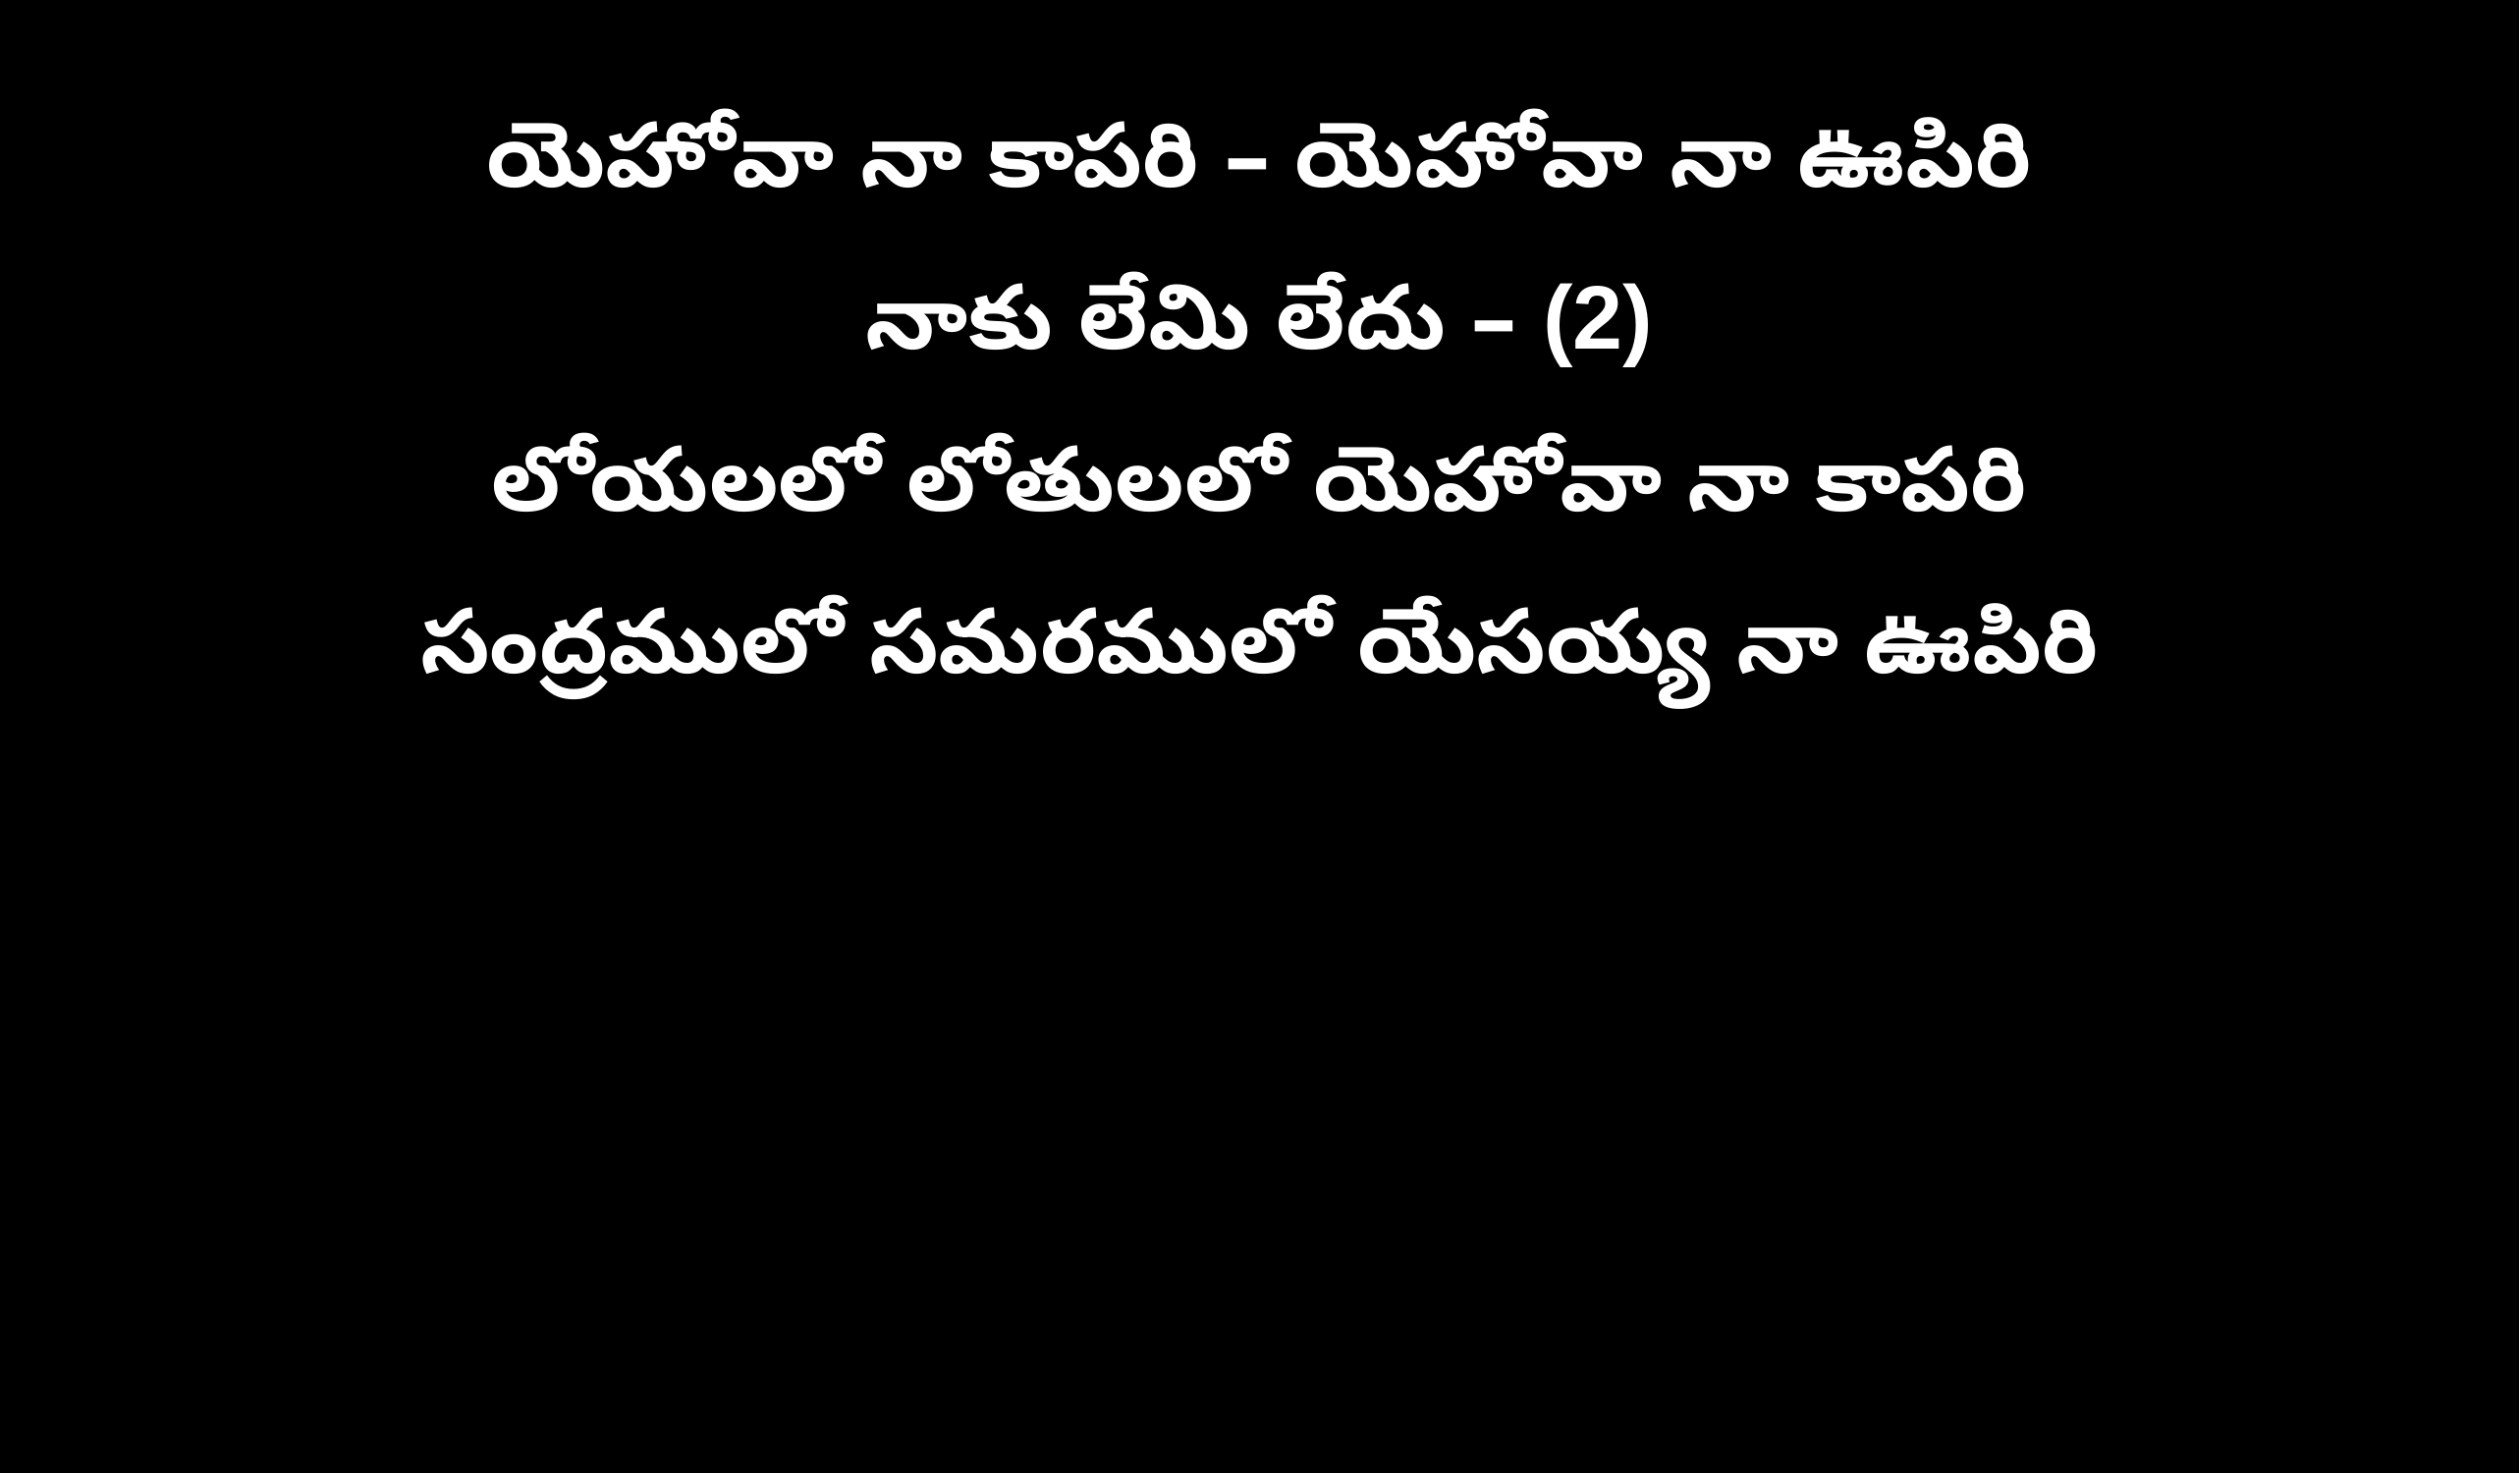

యెహోవా నా కాపరి – యెహోవా నా ఊపిరి
నాకు లేమి లేదు – (2)
లోయలలో లోతులలో యెహోవా నా కాపరి
సంద్రములో సమరములో యేసయ్య నా ఊపిరి